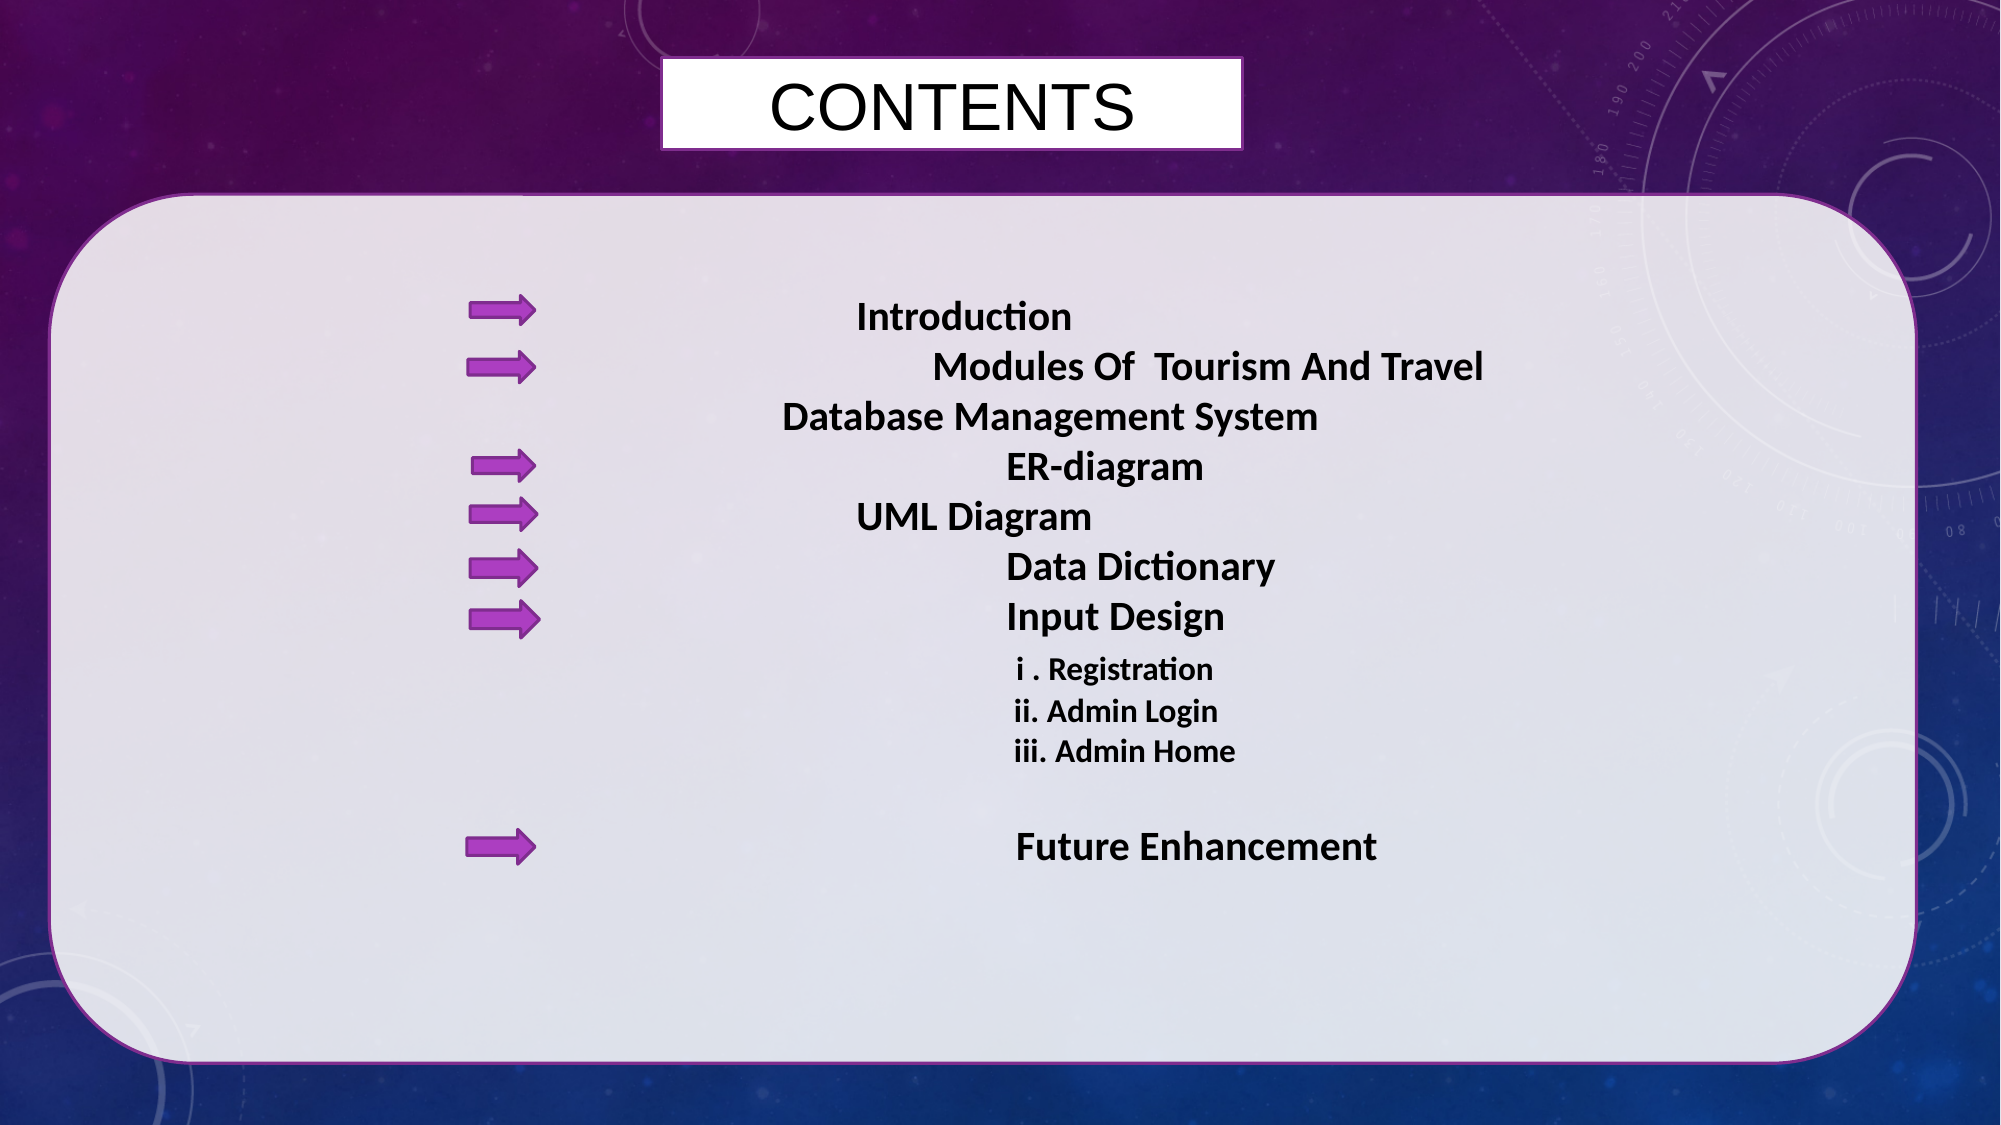

CONTENTS
               	 				Introduction
    					        Modules Of  Tourism And Travel
                 			        Database Management System
    						ER-diagram
    	        				UML Diagram
						Data Dictionary
      						Input Design
           	 					 i . Registration
              						 ii. Admin Login
              	 	 				 iii. Admin Home

     						 Future Enhancement